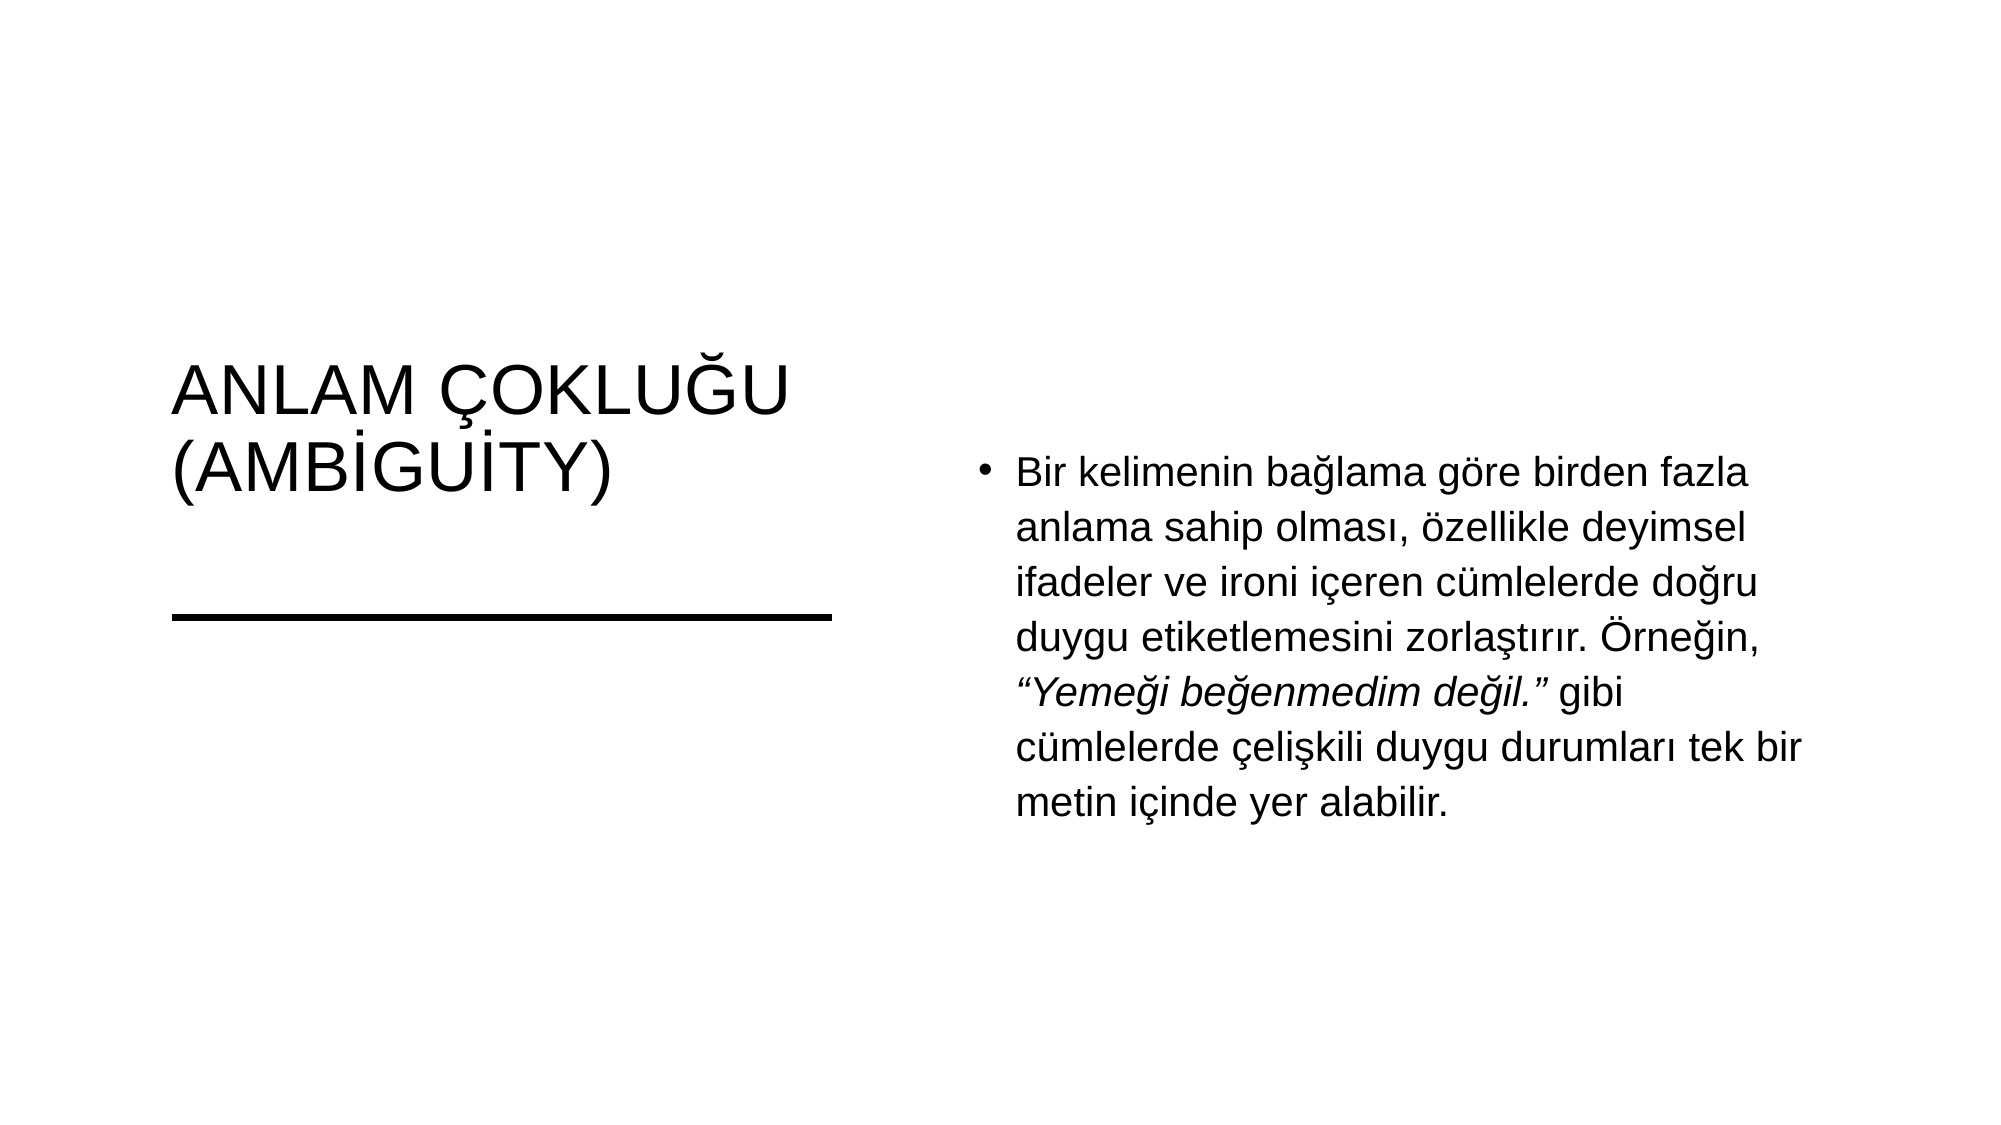

# Anlam Çokluğu (Ambiguity)

Bir kelimenin bağlama göre birden fazla anlama sahip olması, özellikle deyimsel ifadeler ve ironi içeren cümlelerde doğru duygu etiketlemesini zorlaştırır. Örneğin, “Yemeği beğenmedim değil.” gibi cümlelerde çelişkili duygu durumları tek bir metin içinde yer alabilir.